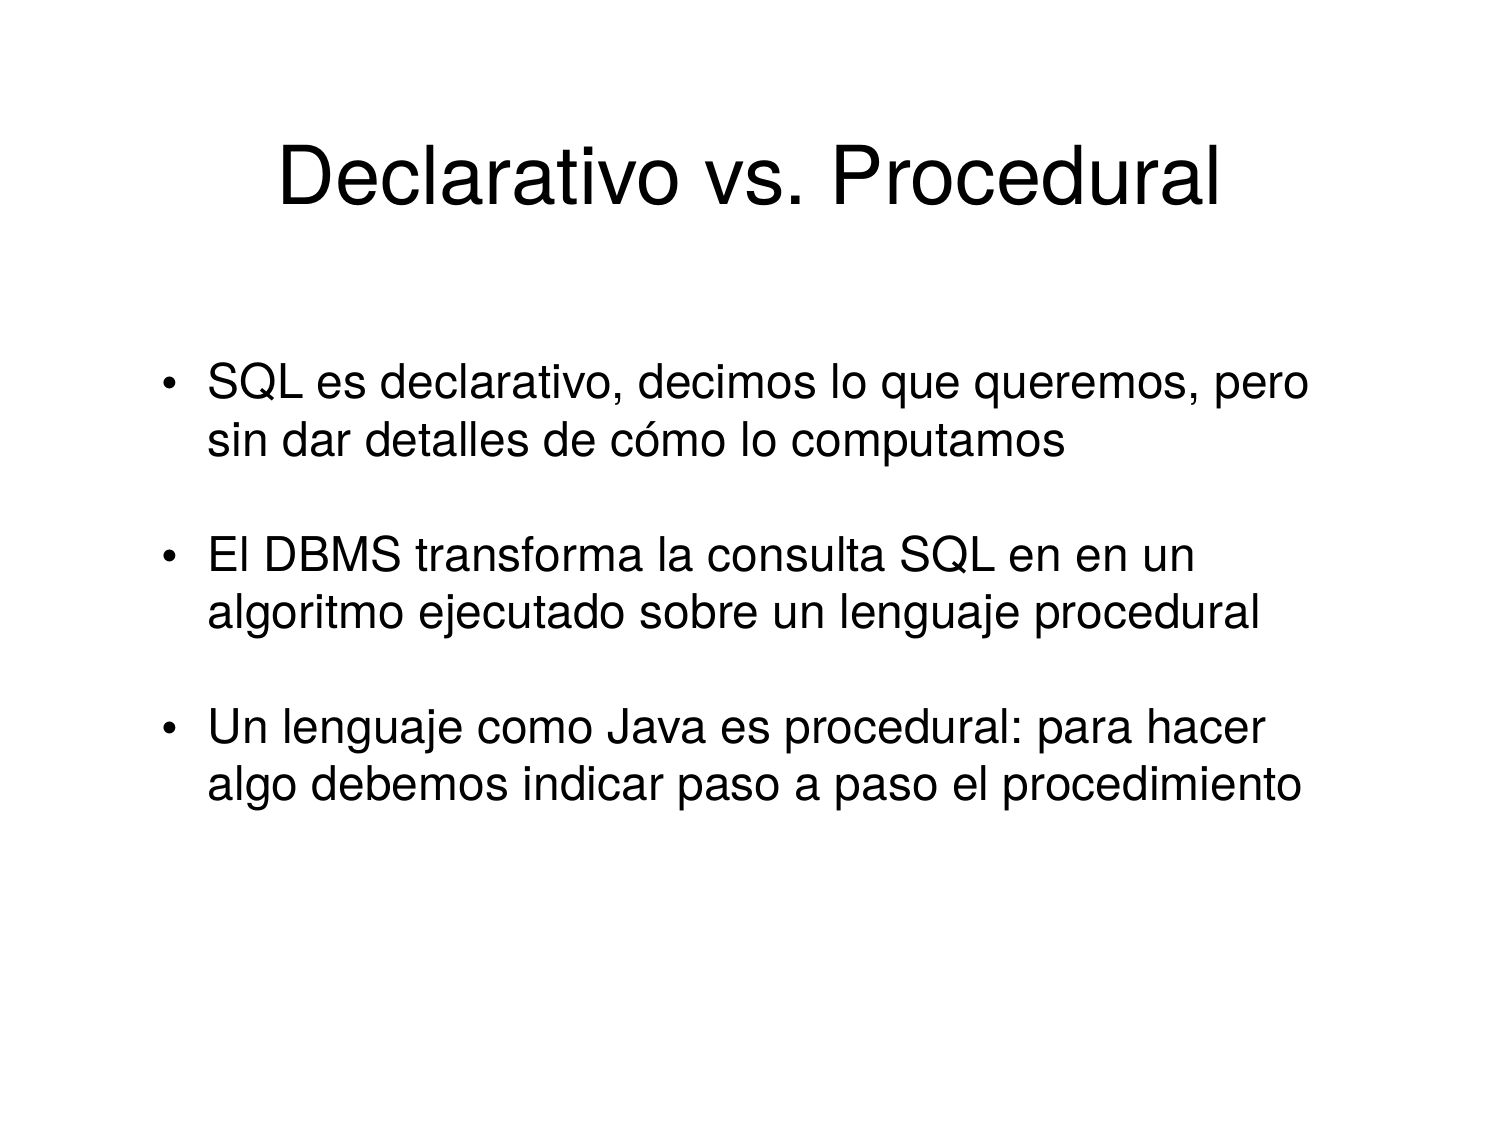

Declarativo vs. Procedural
SQL es declarativo, decimos lo que queremos, pero sin dar detalles de cómo lo computamos

El DBMS transforma la consulta SQL en en un algoritmo ejecutado sobre un lenguaje procedural

Un lenguaje como Java es procedural: para hacer algo debemos indicar paso a paso el procedimiento